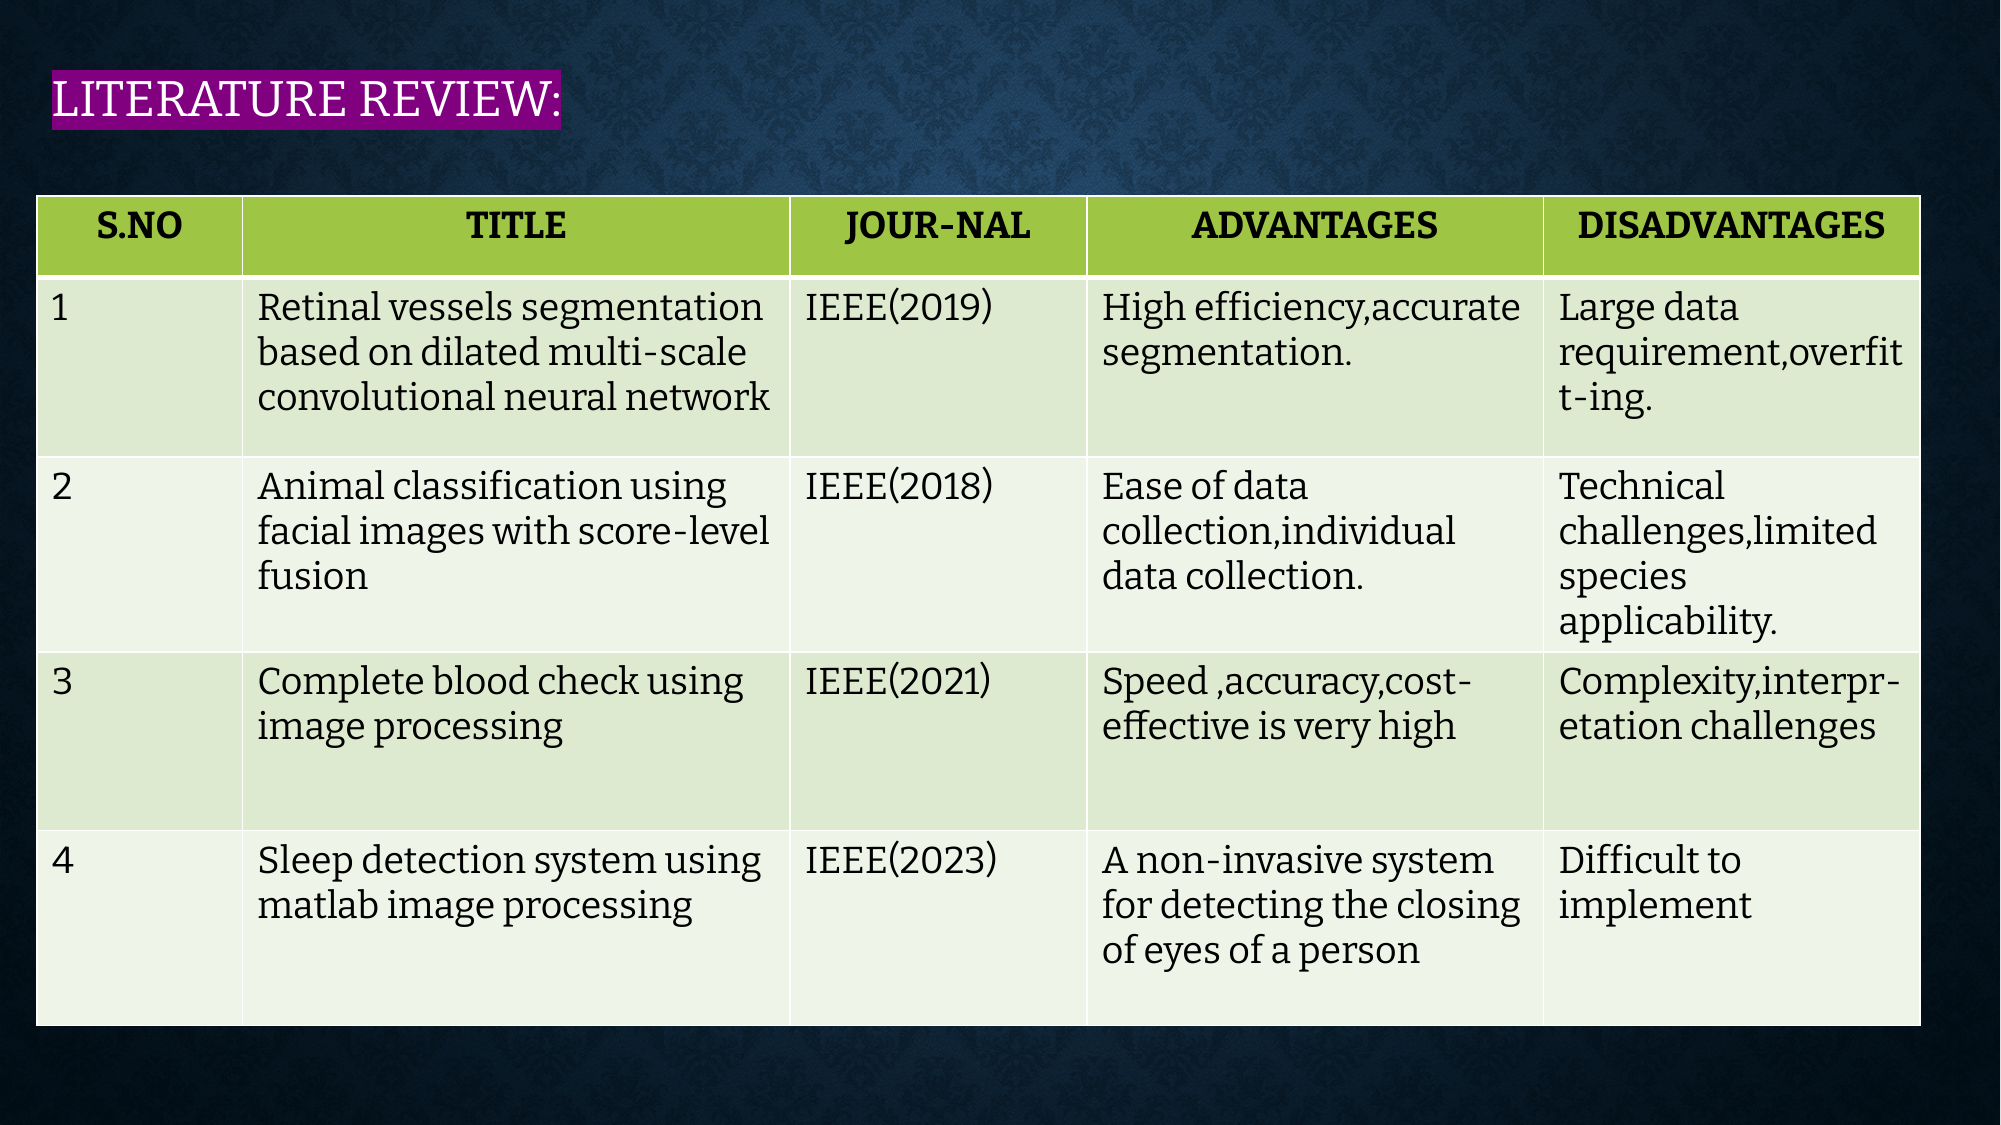

LITERATURE REVIEW:
| S.NO | TITLE | JOUR-NAL | ADVANTAGES | DISADVANTAGES |
| --- | --- | --- | --- | --- |
| 1 | Retinal vessels segmentation based on dilated multi-scale convolutional neural network | IEEE(2019) | High efficiency,accurate segmentation. | Large data requirement,overfitt-ing. |
| 2 | Animal classification using facial images with score-level fusion | IEEE(2018) | Ease of data collection,individual data collection. | Technical challenges,limited species applicability. |
| 3 | Complete blood check using image processing | IEEE(2021) | Speed ,accuracy,cost-effective is very high | Complexity,interpr-etation challenges |
| 4 | Sleep detection system using matlab image processing | IEEE(2023) | A non-invasive system for detecting the closing of eyes of a person | Difficult to implement |